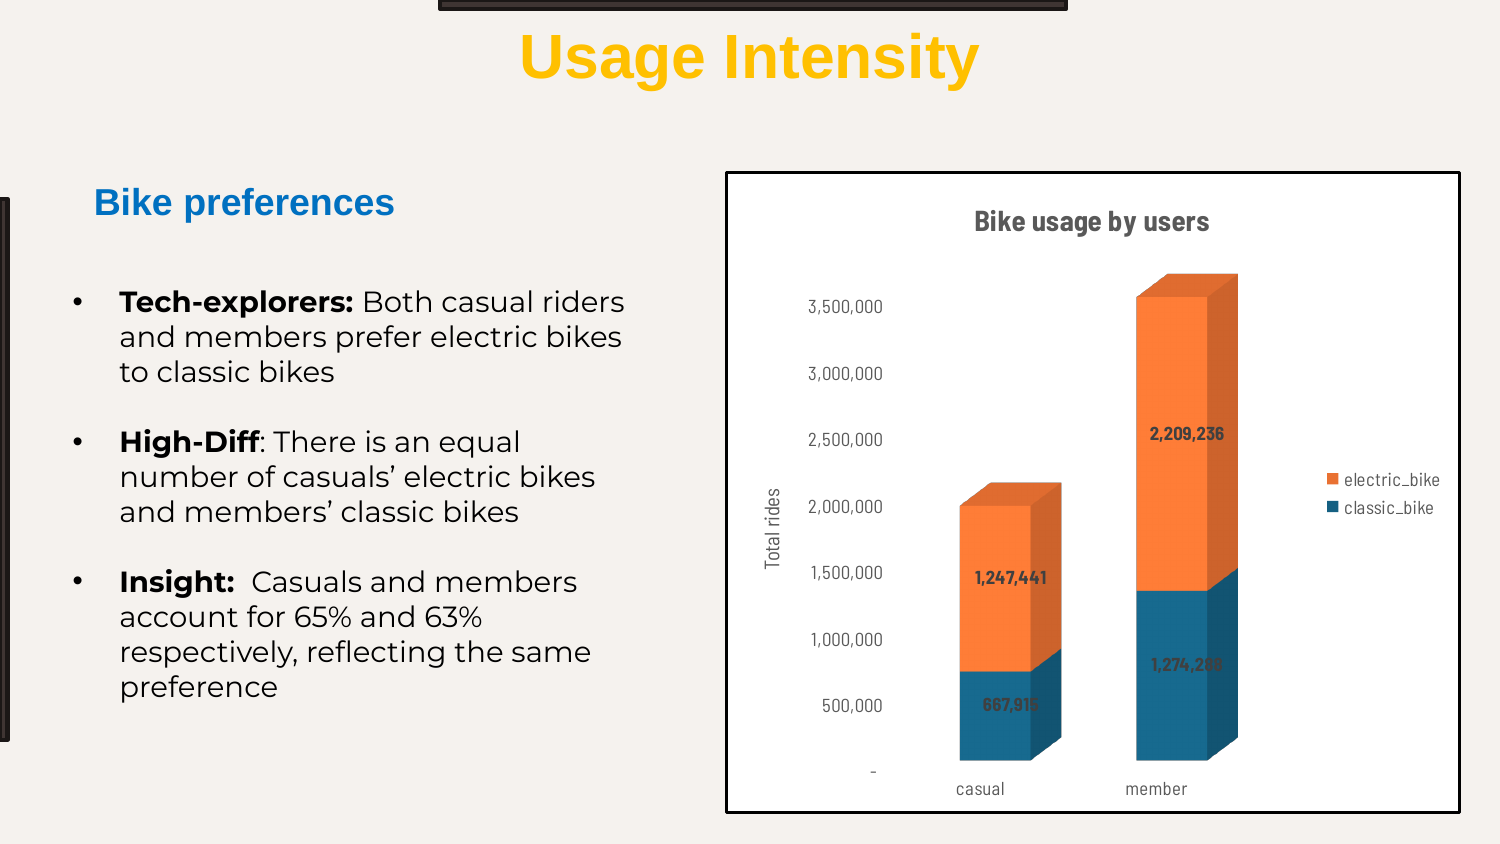

Usage Intensity
Bike preferences

[unsupported chart]

Tech-explorers: Both casual riders and members prefer electric bikes to classic bikes

High-Diff: There is an equal number of casuals’ electric bikes and members’ classic bikes

Insight:  Casuals and members account for 65% and 63% respectively, reflecting the same preference